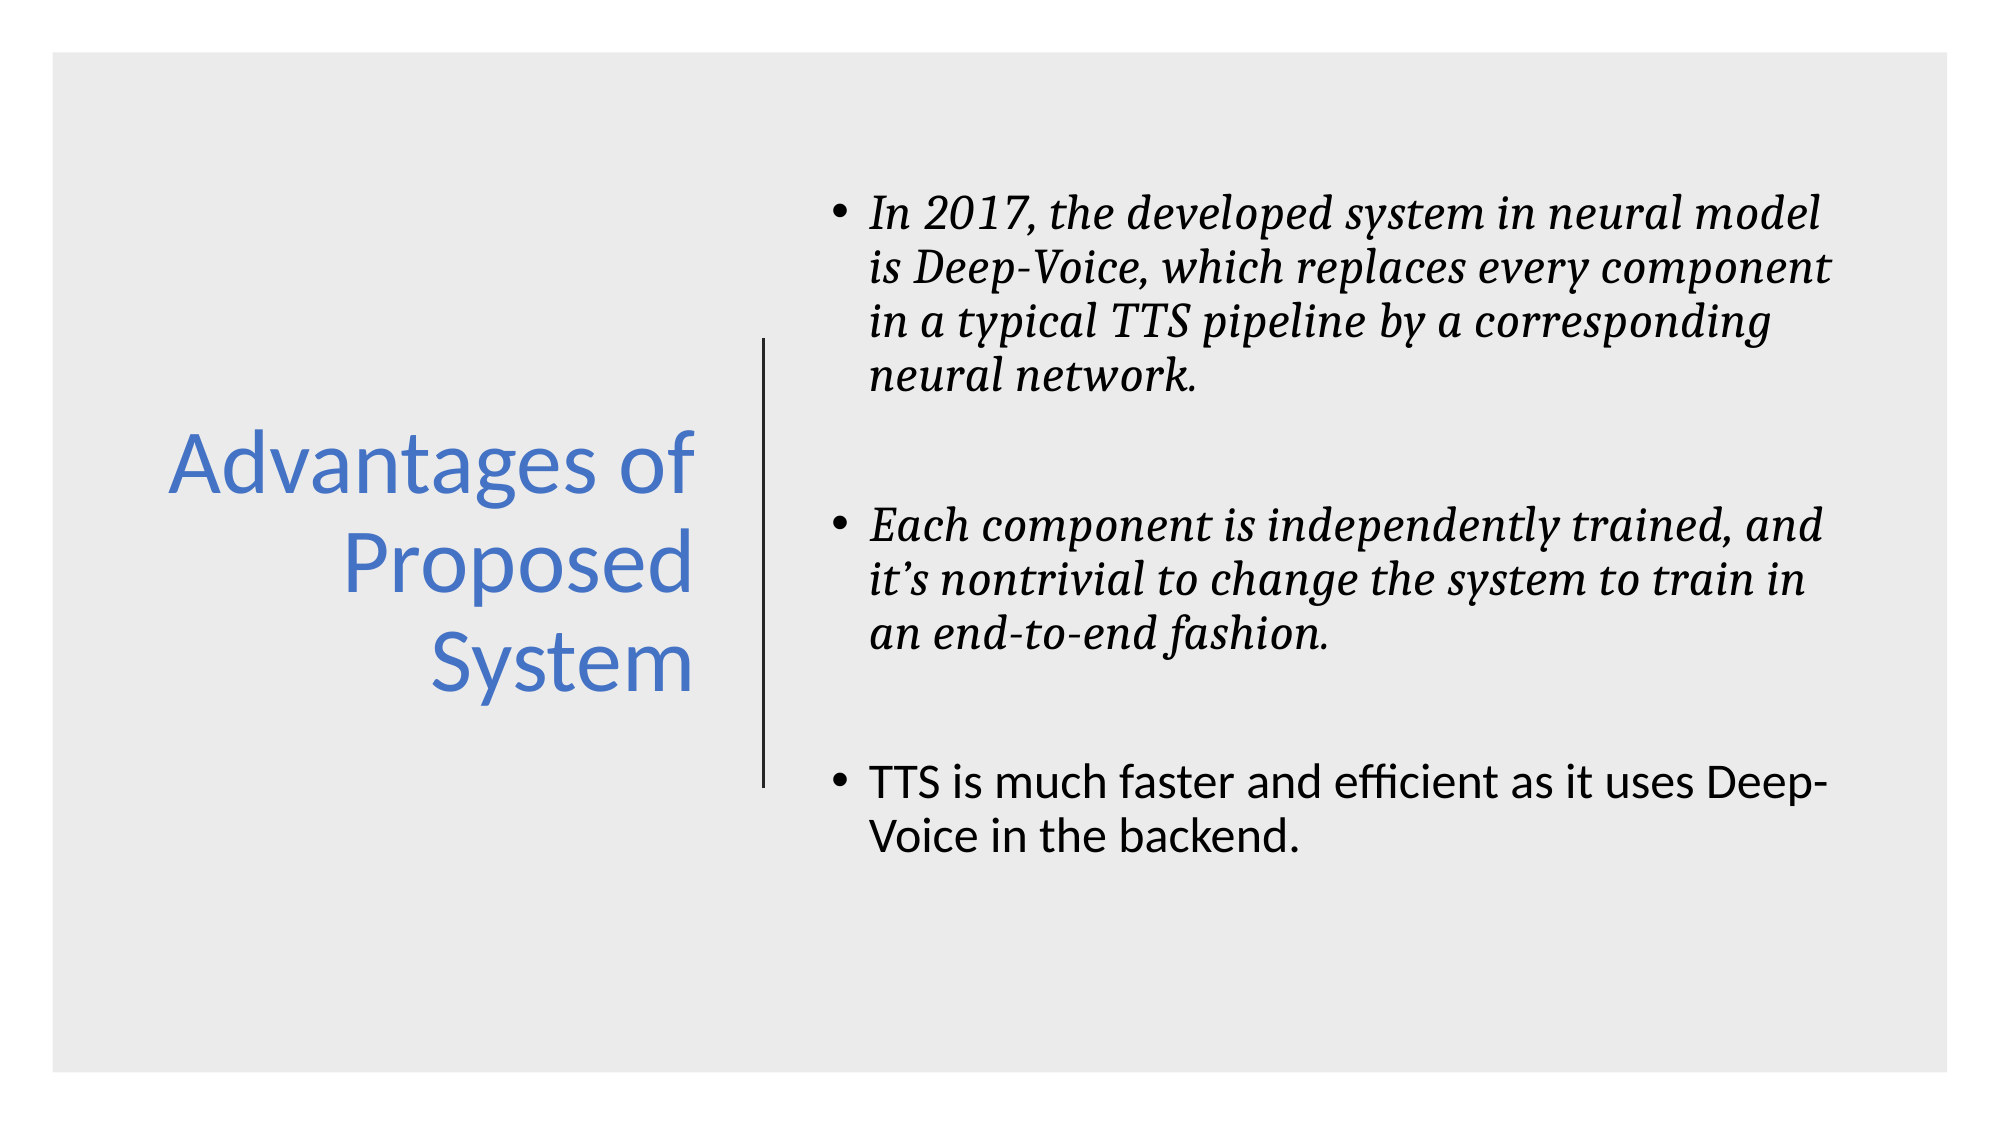

# Advantages of Proposed System
In 2017, the developed system in neural model is Deep-Voice, which replaces every component in a typical TTS pipeline by a corresponding neural network.

Each component is independently trained, and it’s nontrivial to change the system to train in an end-to-end fashion.

TTS is much faster and efficient as it uses Deep-Voice in the backend.